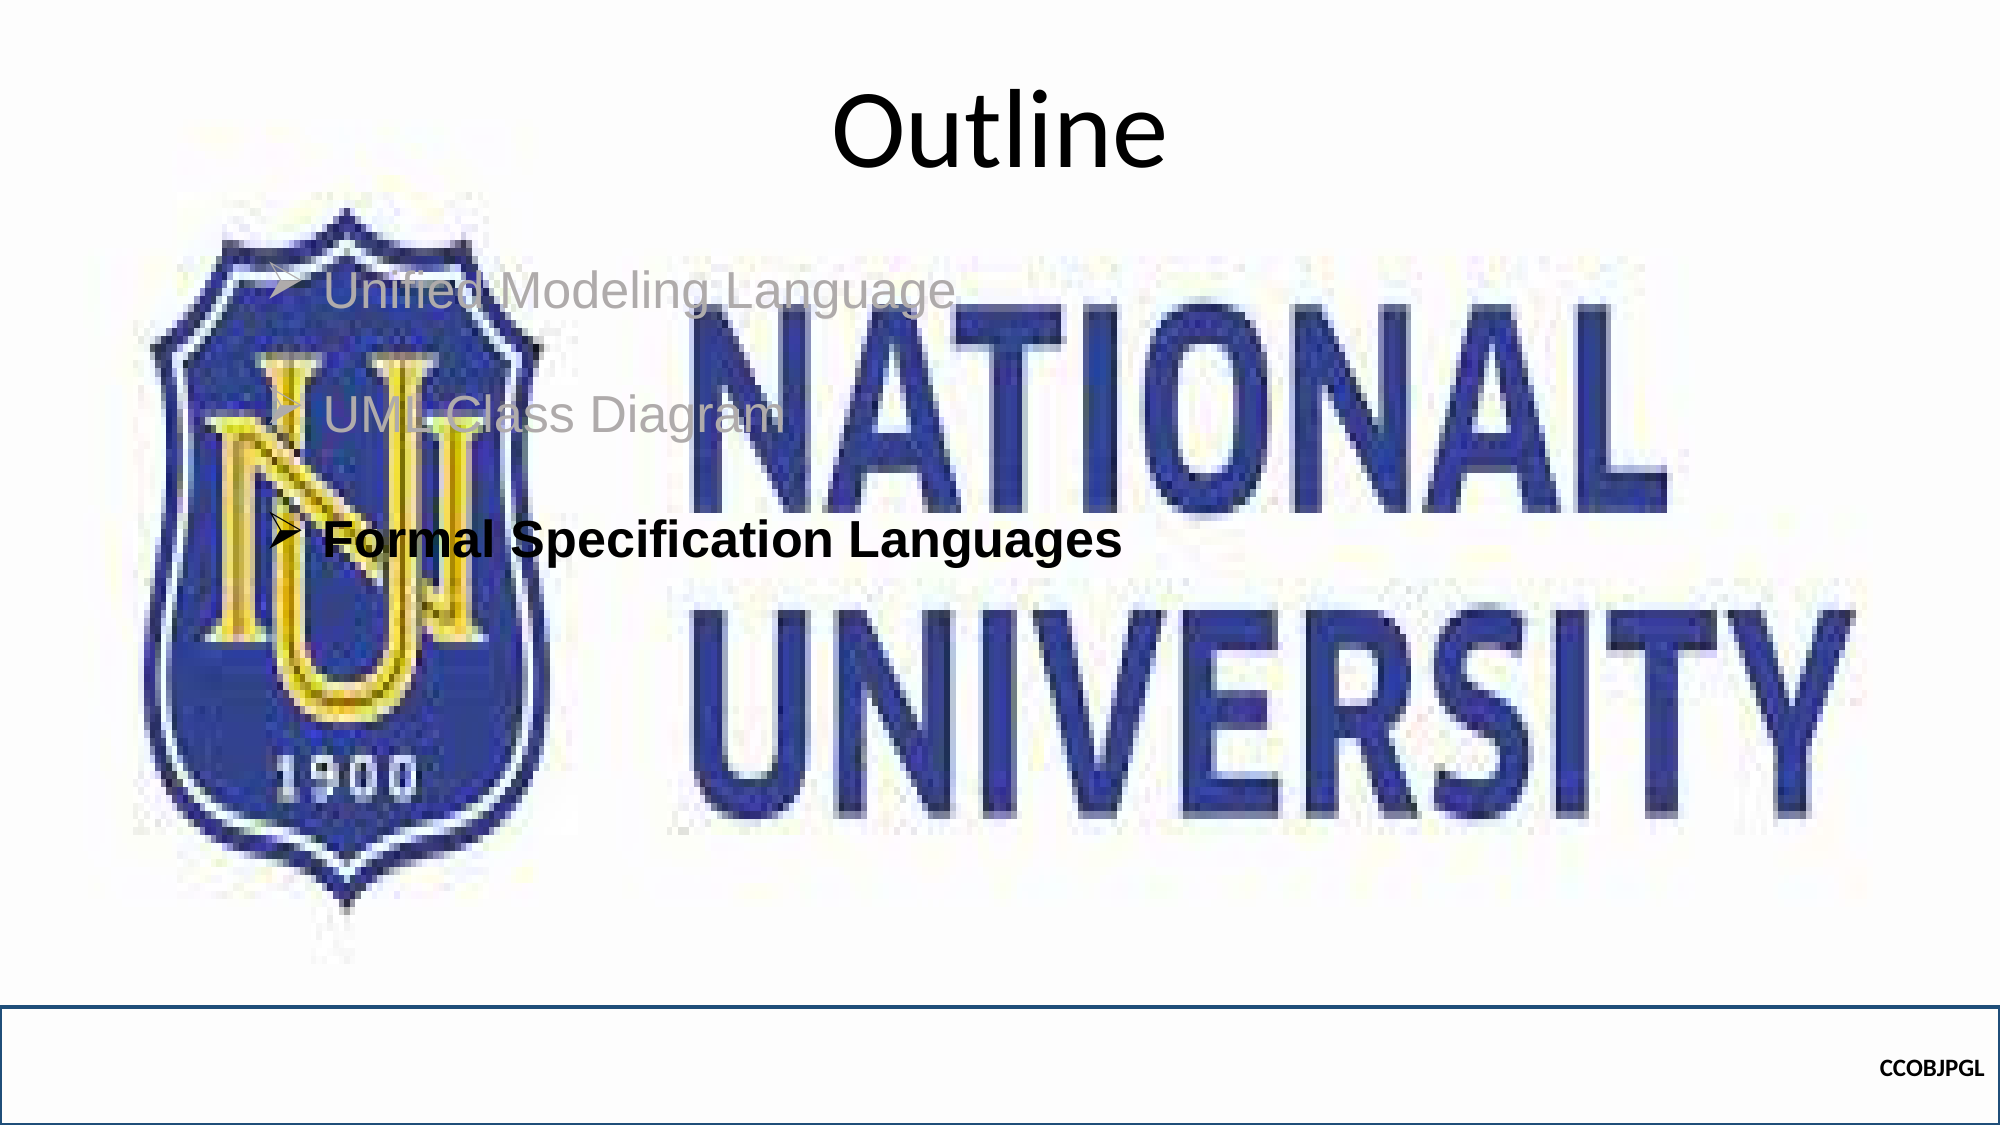

# Outline
Unified Modeling Language

UML Class Diagram

Formal Specification Languages

CCOBJPGL